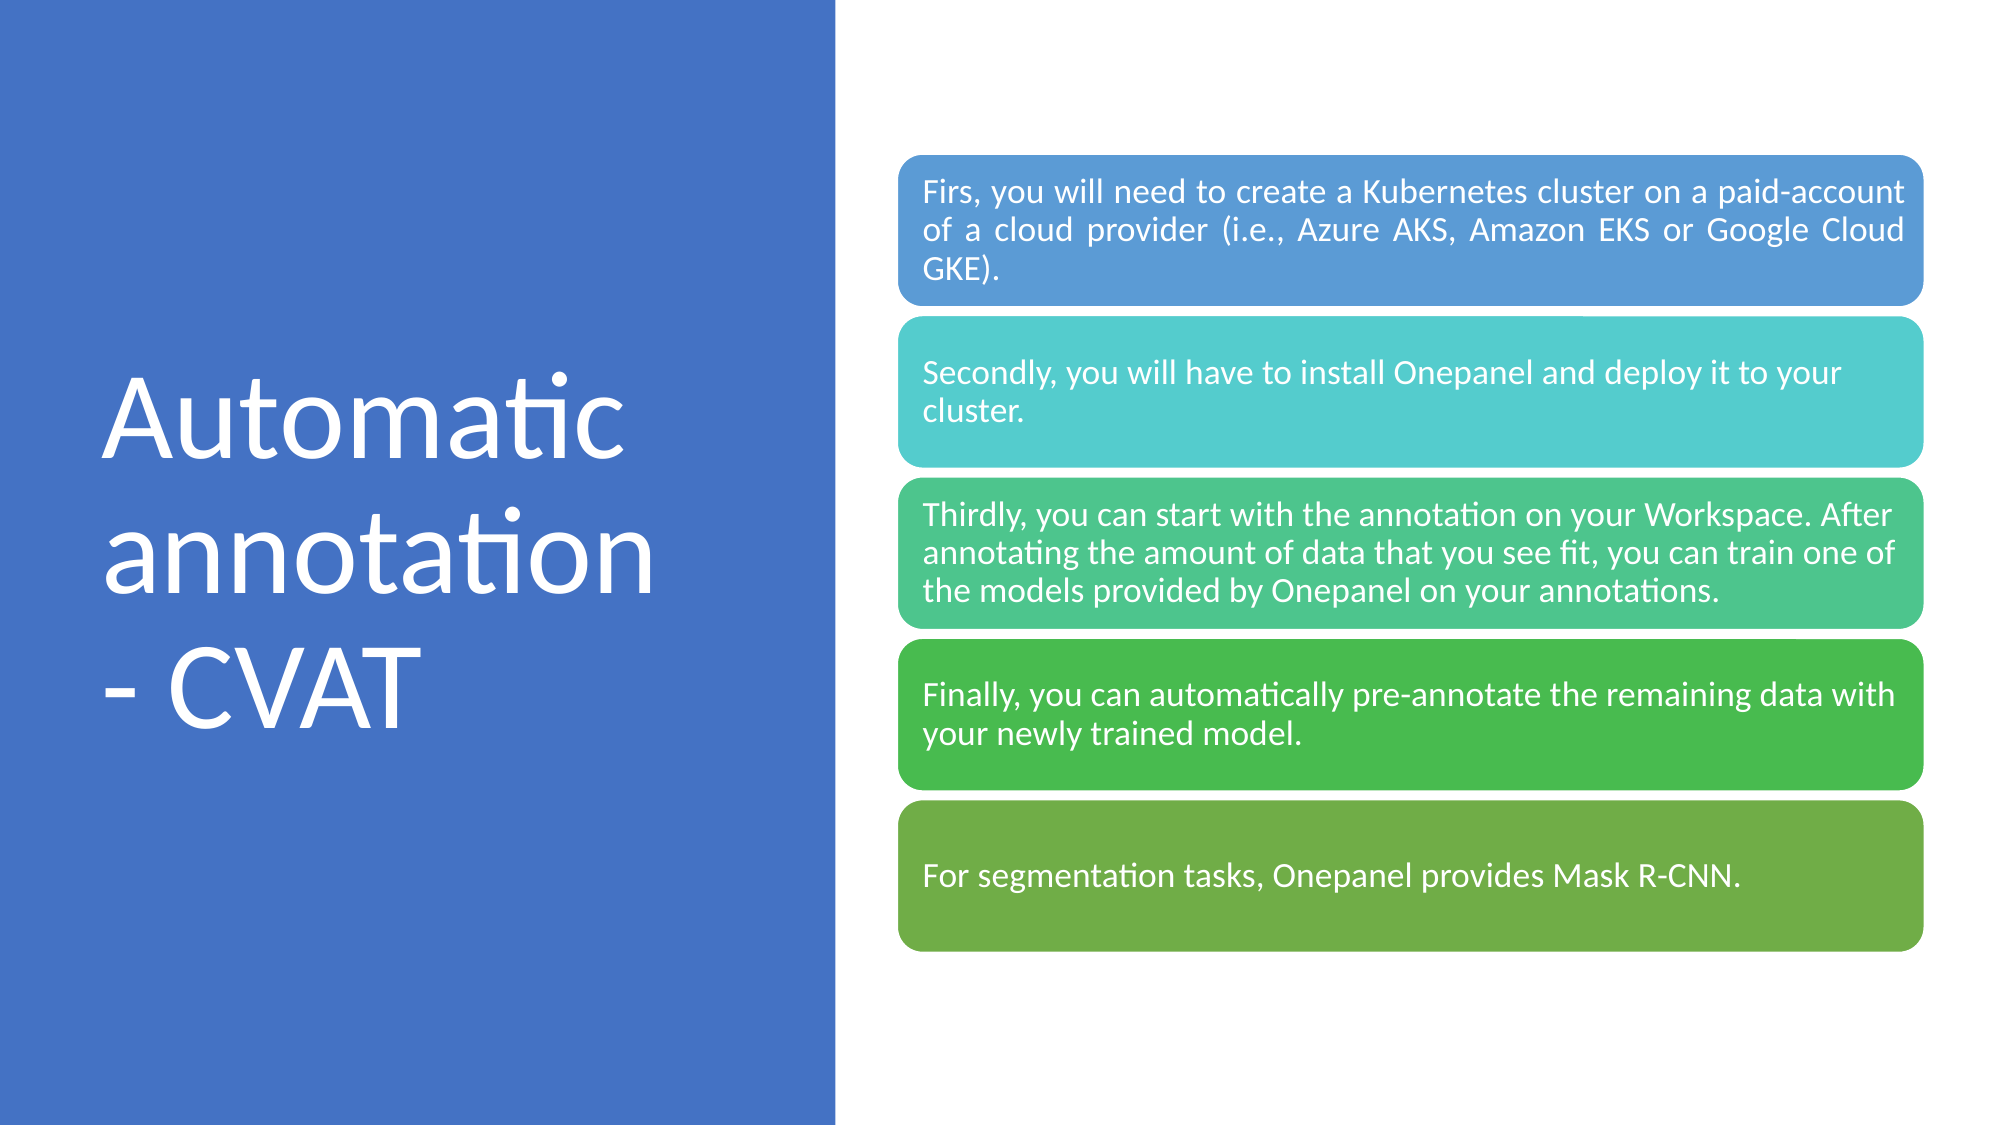

# Automatic annotation - CVAT
Firs, you will need to create a Kubernetes cluster on a paid-account of a cloud provider (i.e., Azure AKS, Amazon EKS or Google Cloud GKE).
Secondly, you will have to install Onepanel and deploy it to your cluster.
Thirdly, you can start with the annotation on your Workspace. After annotating the amount of data that you see fit, you can train one of the models provided by Onepanel on your annotations.
Finally, you can automatically pre-annotate the remaining data with your newly trained model.
For segmentation tasks, Onepanel provides Mask R-CNN.